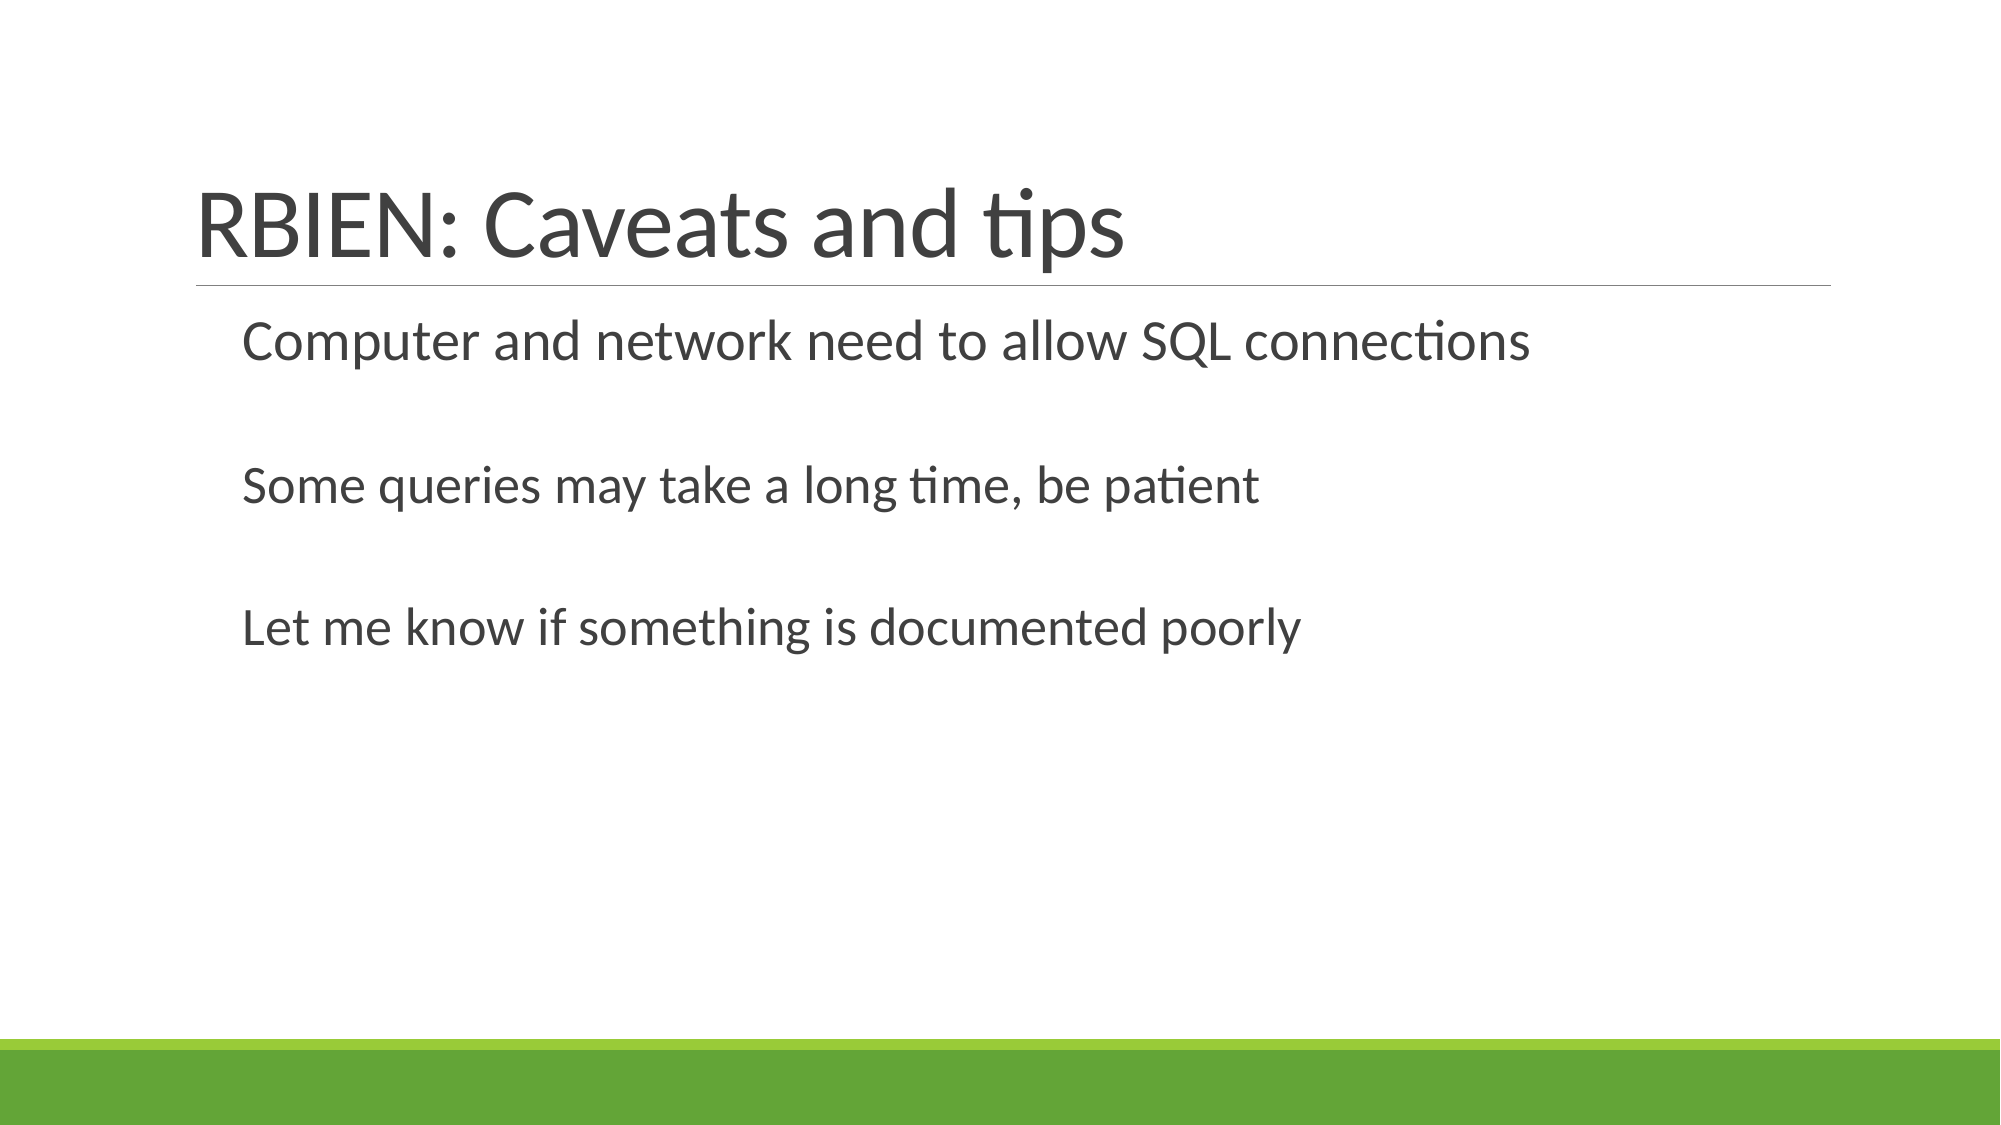

# RBIEN: Caveats and tips
Computer and network need to allow SQL connections

Some queries may take a long time, be patient

Let me know if something is documented poorly